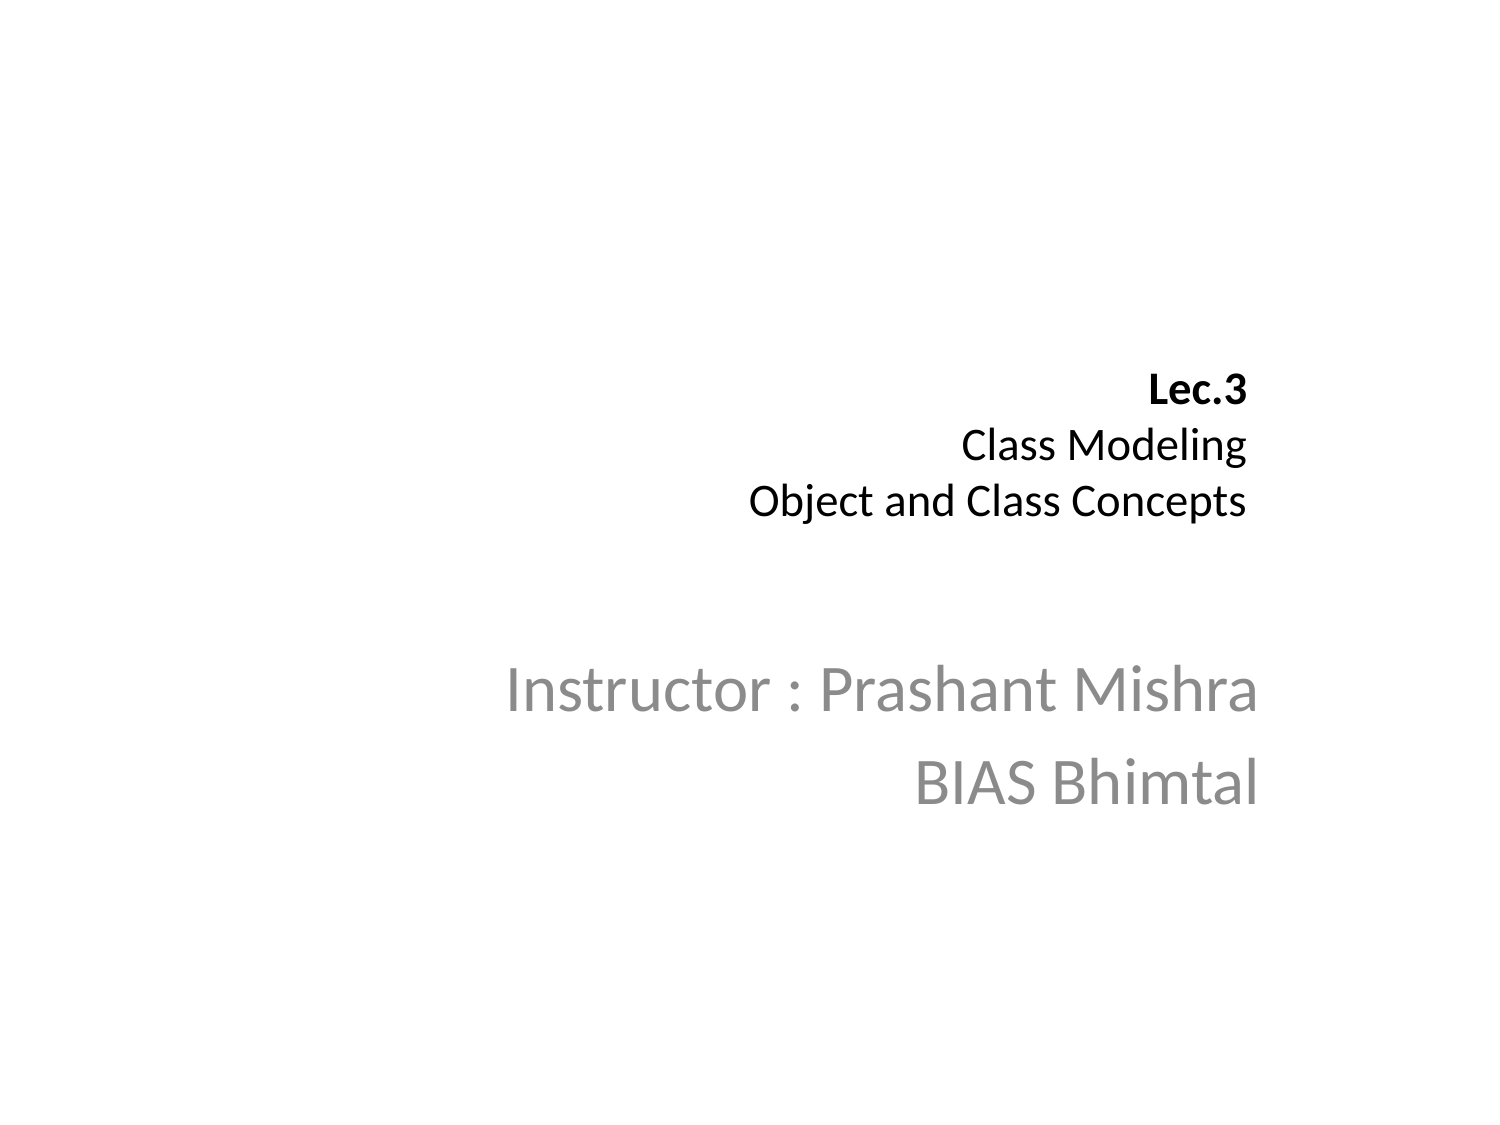

# Lec.3 Class Modeling Object and Class Concepts
Instructor : Prashant Mishra
BIAS Bhimtal